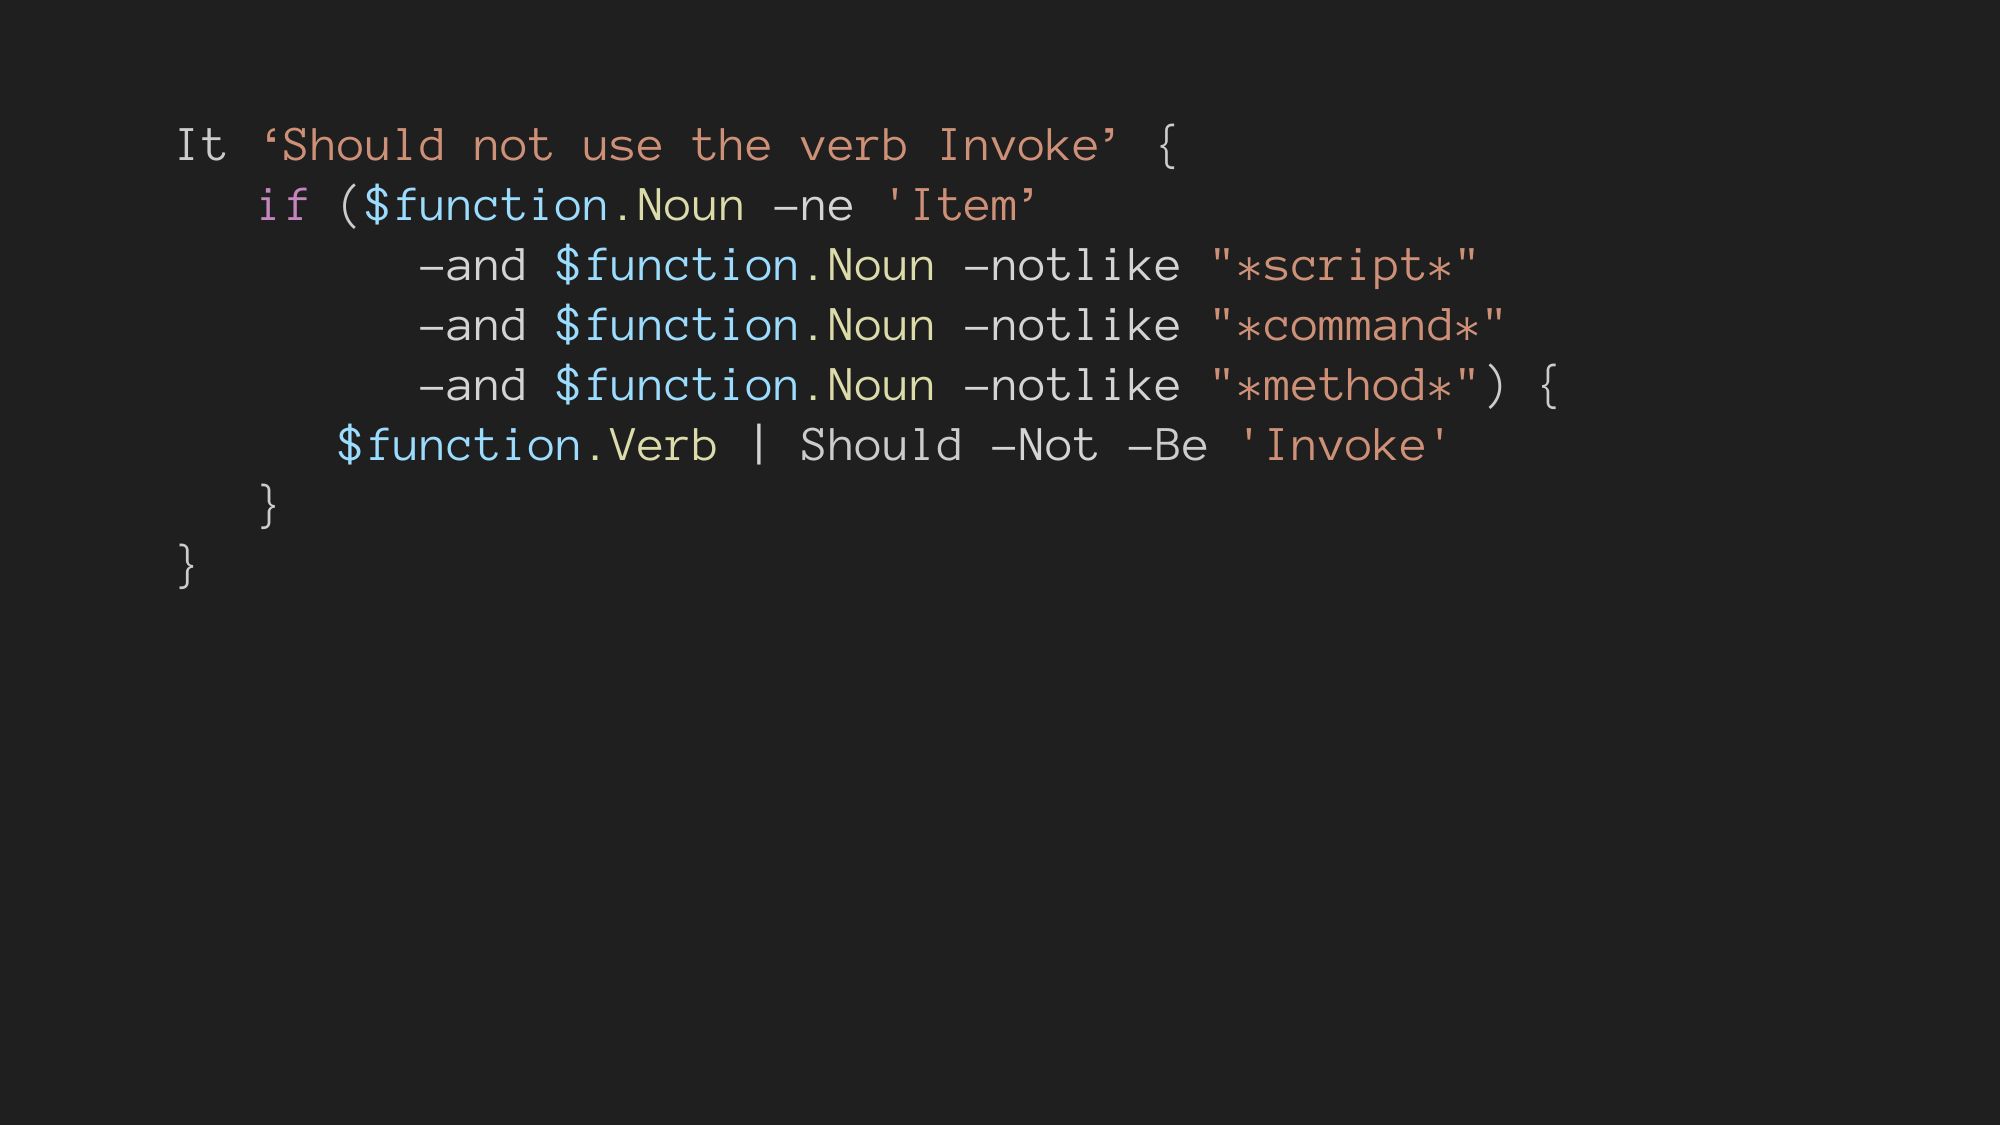

It ‘Should not use the verb Invoke’ {
   if ($function.Noun -ne 'Item’
         -and $function.Noun -notlike "*script*"
         -and $function.Noun -notlike "*command*"
         -and $function.Noun -notlike "*method*") {
      $function.Verb | Should -Not -Be 'Invoke'                             }
   }
}